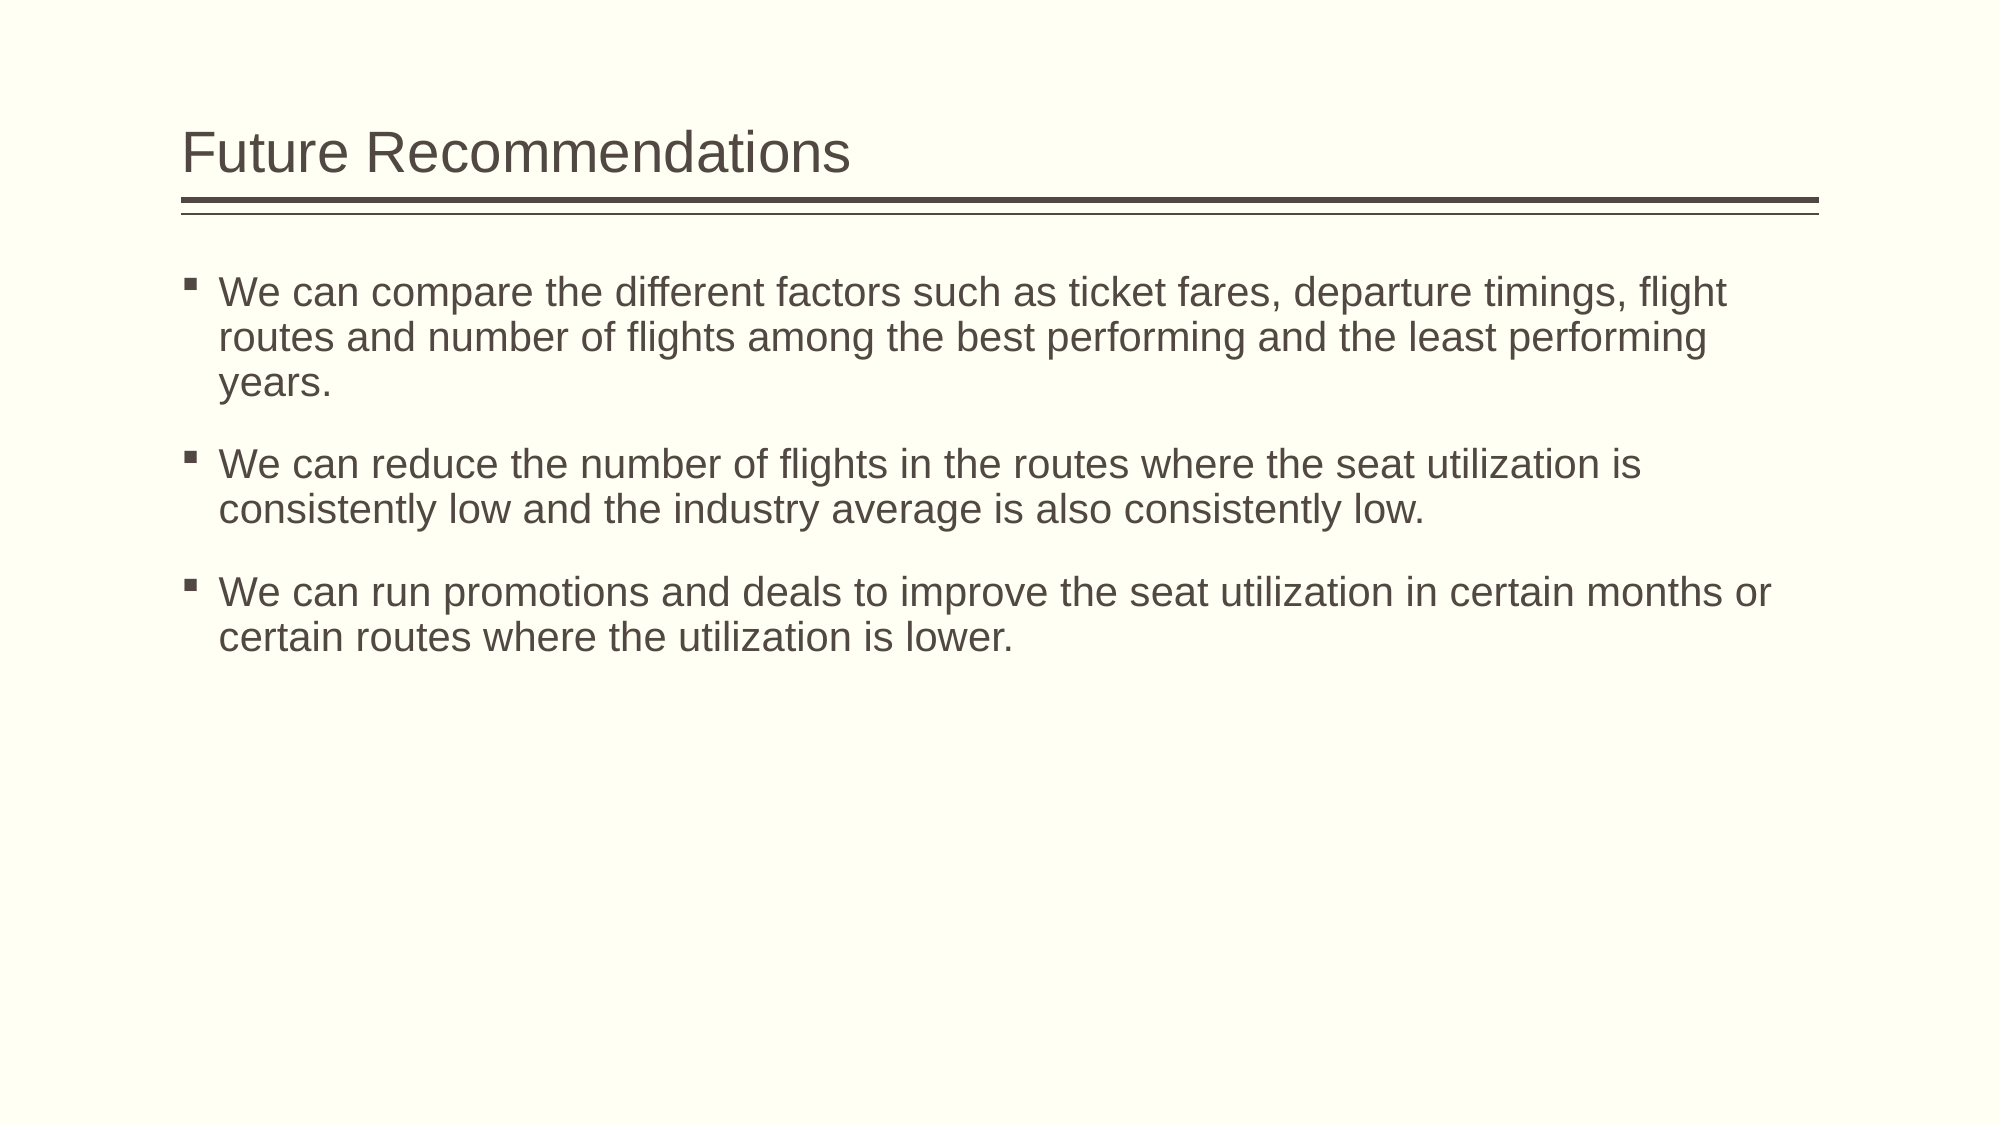

# Future Recommendations
We can compare the different factors such as ticket fares, departure timings, flight routes and number of flights among the best performing and the least performing years.
We can reduce the number of flights in the routes where the seat utilization is consistently low and the industry average is also consistently low.
We can run promotions and deals to improve the seat utilization in certain months or certain routes where the utilization is lower.